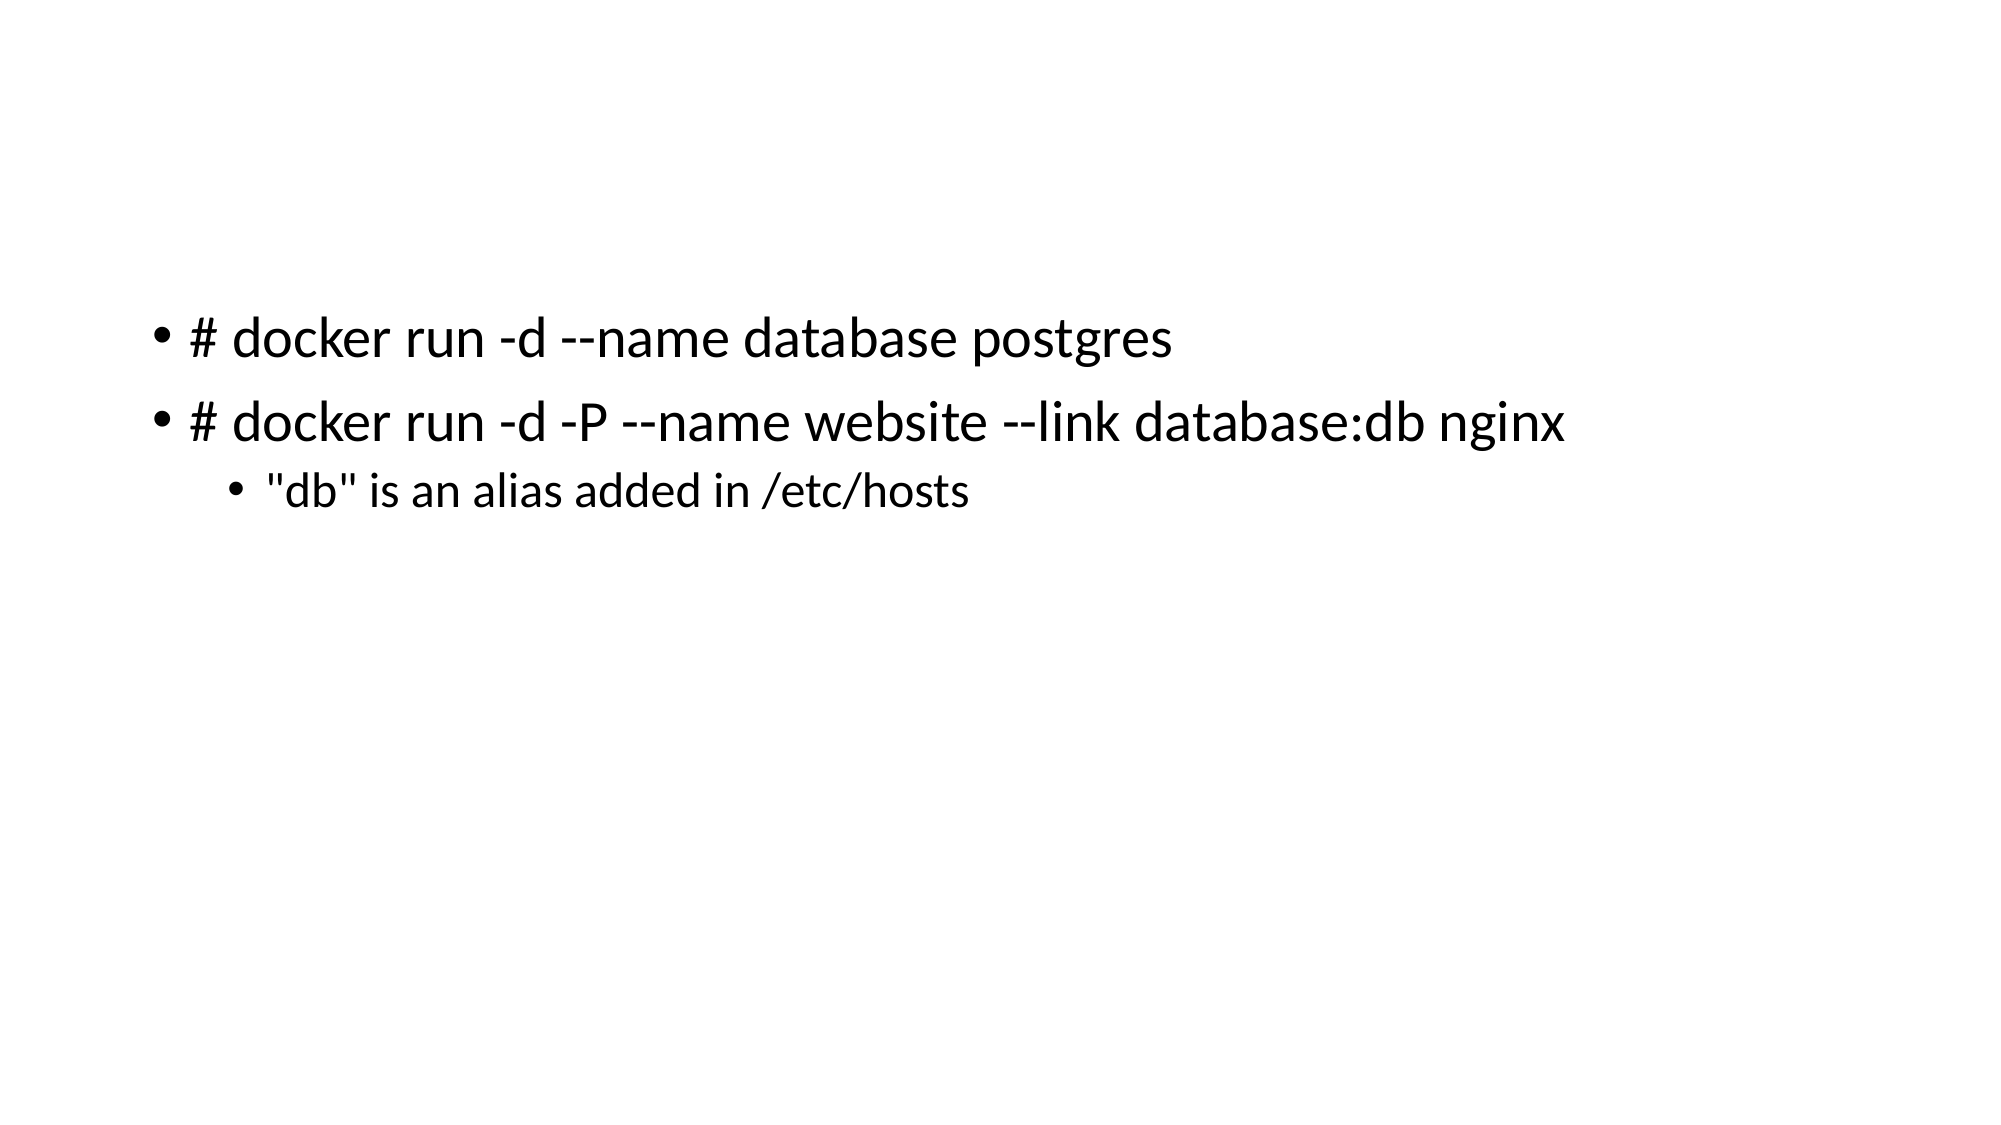

#
# docker run -d --name database postgres
# docker run -d -P --name website --link database:db nginx
"db" is an alias added in /etc/hosts